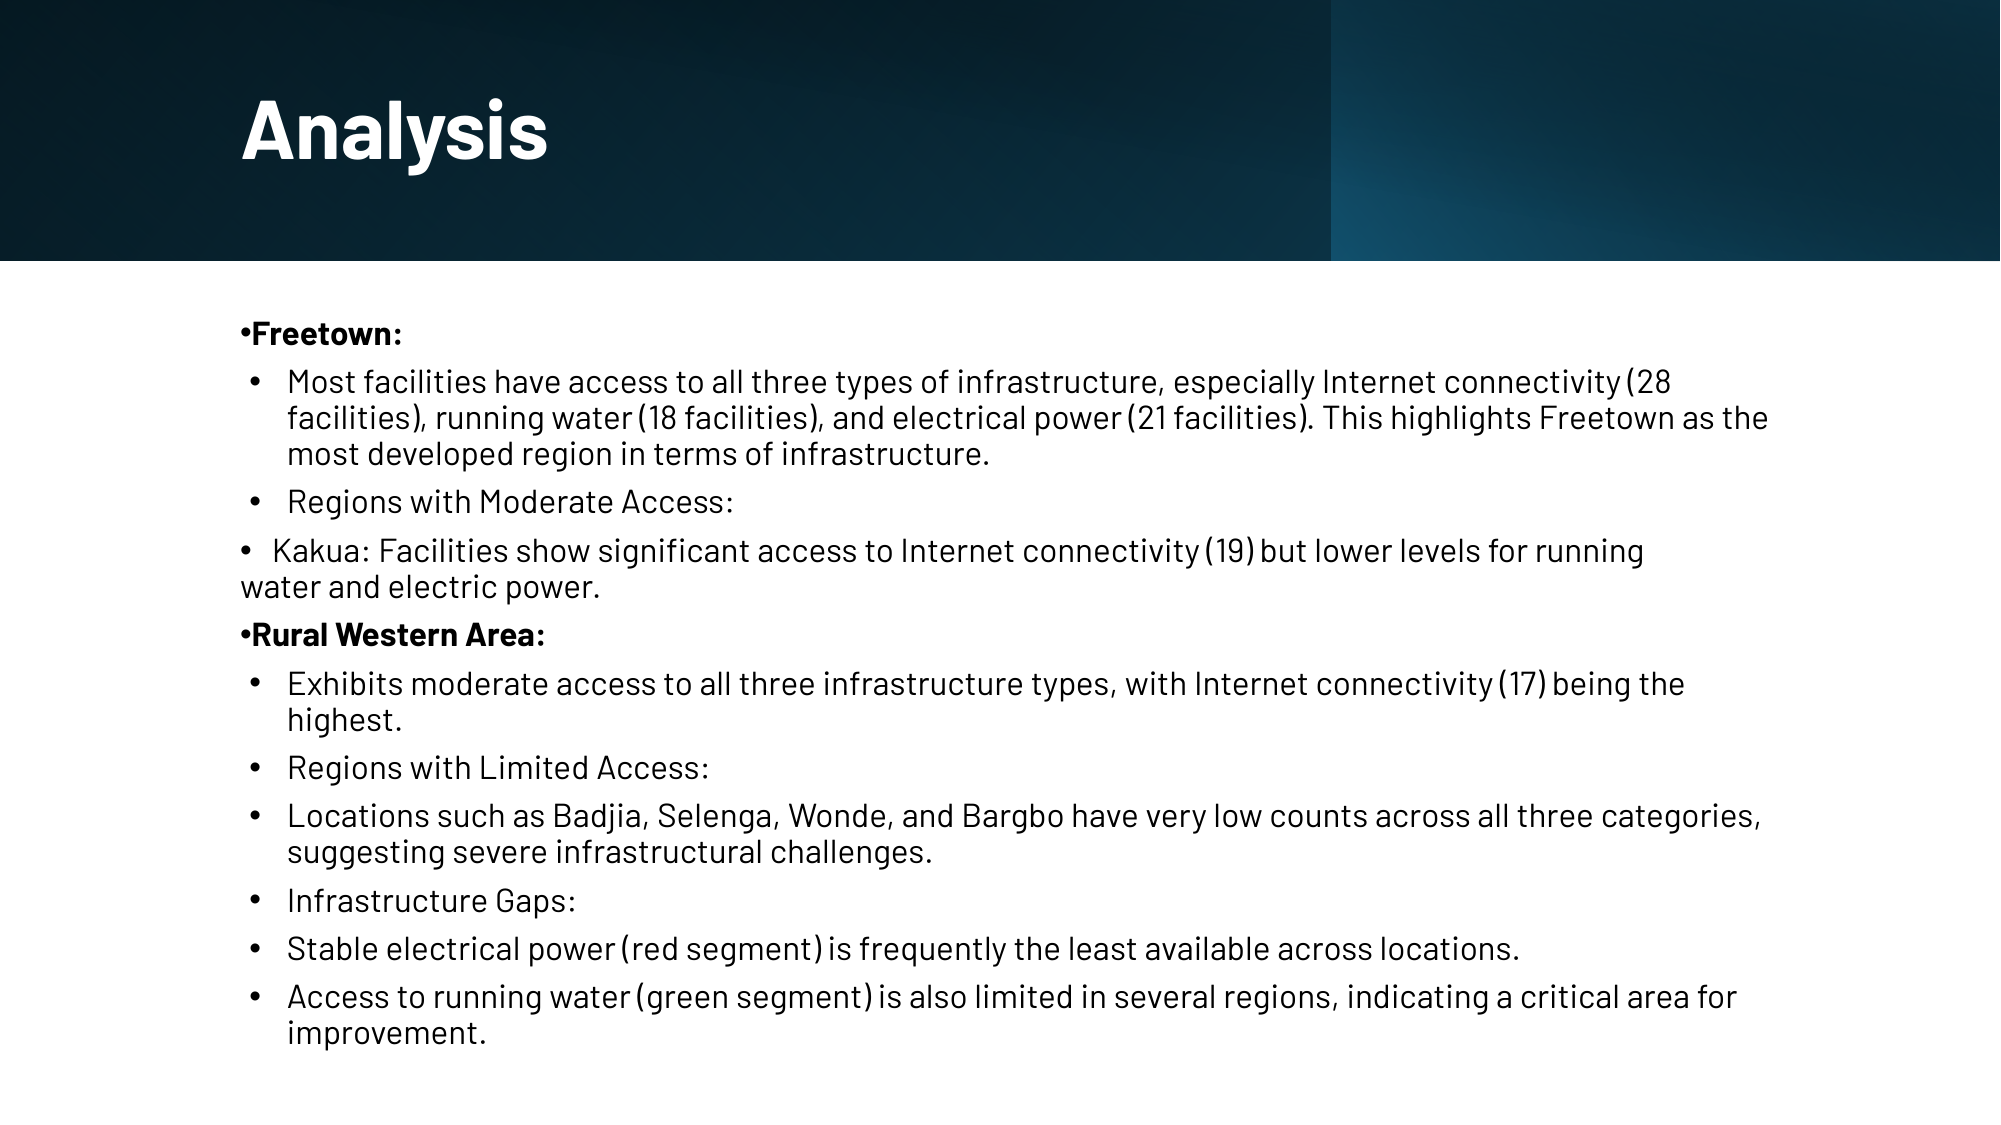

Analysis

Freetown:
Most facilities have access to all three types of infrastructure, especially Internet connectivity (28 facilities), running water (18 facilities), and electrical power (21 facilities). This highlights Freetown as the most developed region in terms of infrastructure.
Regions with Moderate Access:
   Kakua: Facilities show significant access to Internet connectivity (19) but lower levels for running          water and electric power.
Rural Western Area:
Exhibits moderate access to all three infrastructure types, with Internet connectivity (17) being the highest.
Regions with Limited Access:
Locations such as Badjia, Selenga, Wonde, and Bargbo have very low counts across all three categories, suggesting severe infrastructural challenges.
Infrastructure Gaps:
Stable electrical power (red segment) is frequently the least available across locations.
Access to running water (green segment) is also limited in several regions, indicating a critical area for improvement.